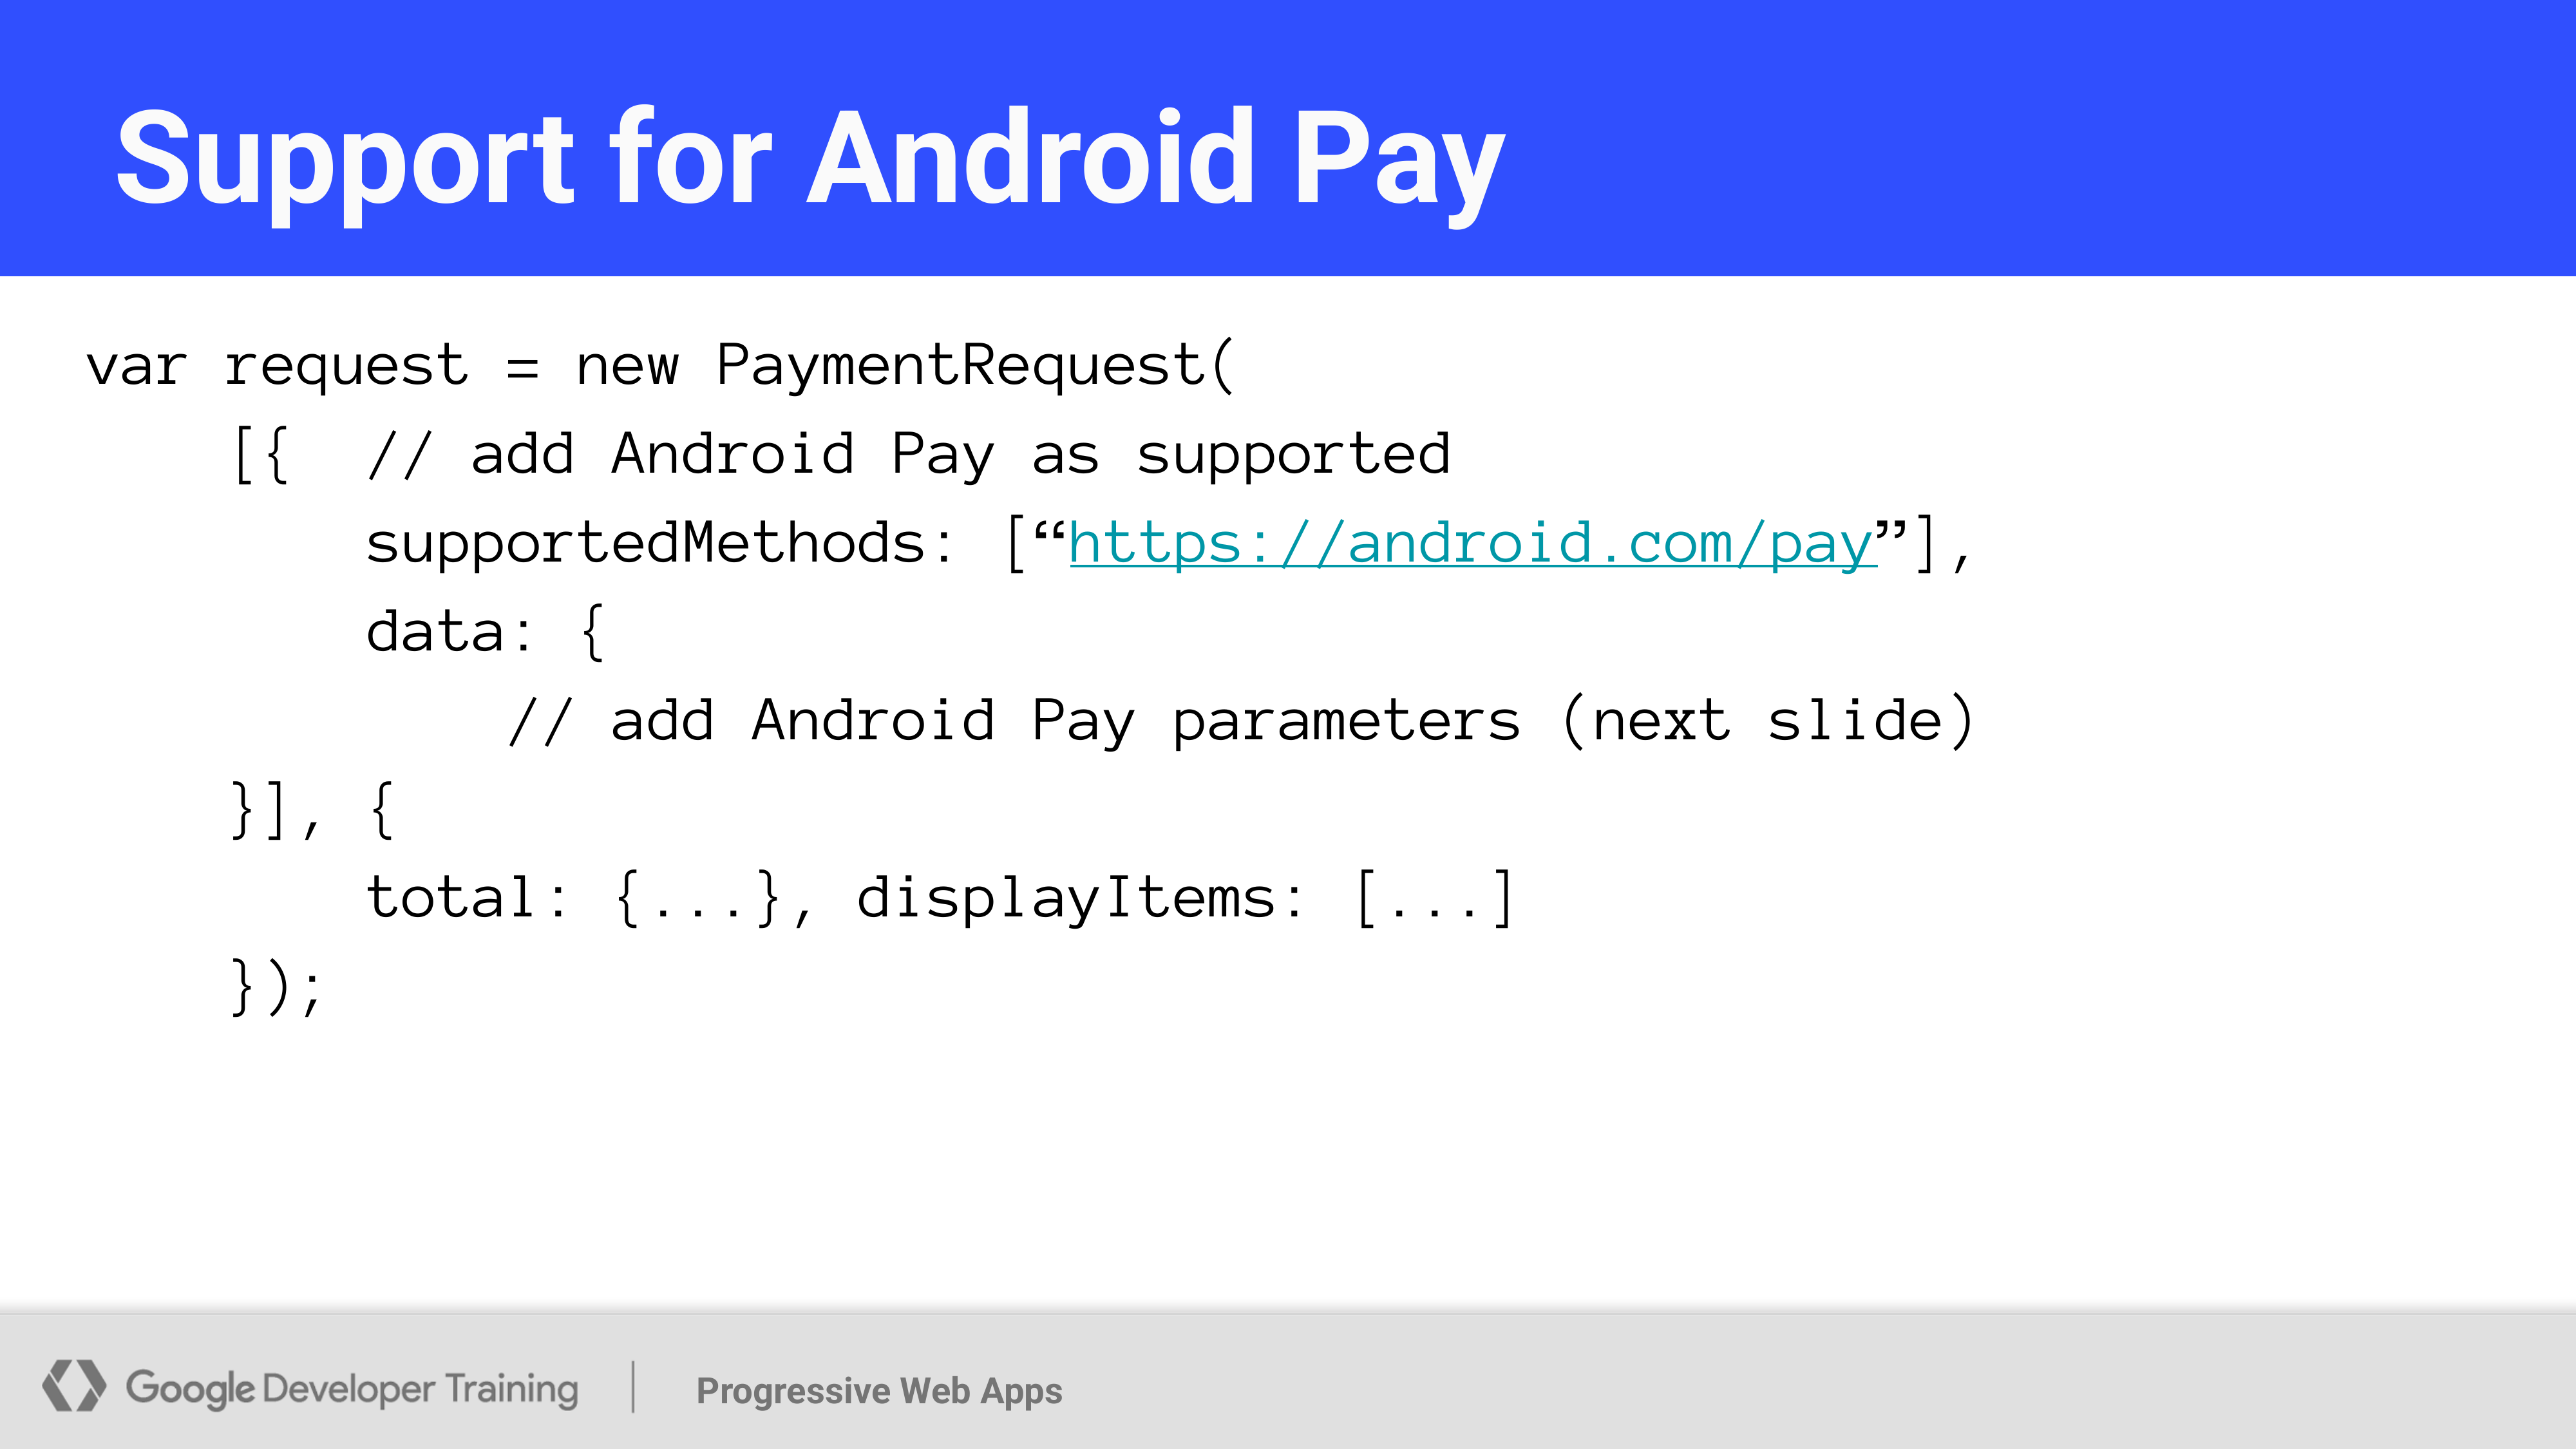

# Support for Android Pay
var request = new PaymentRequest(
    [{  // add Android Pay as supported
        supportedMethods: [“https://android.com/pay”],
        data: {
            // add Android Pay parameters (next slide)
    }], {
        total: {...}, displayItems: [...]
    });